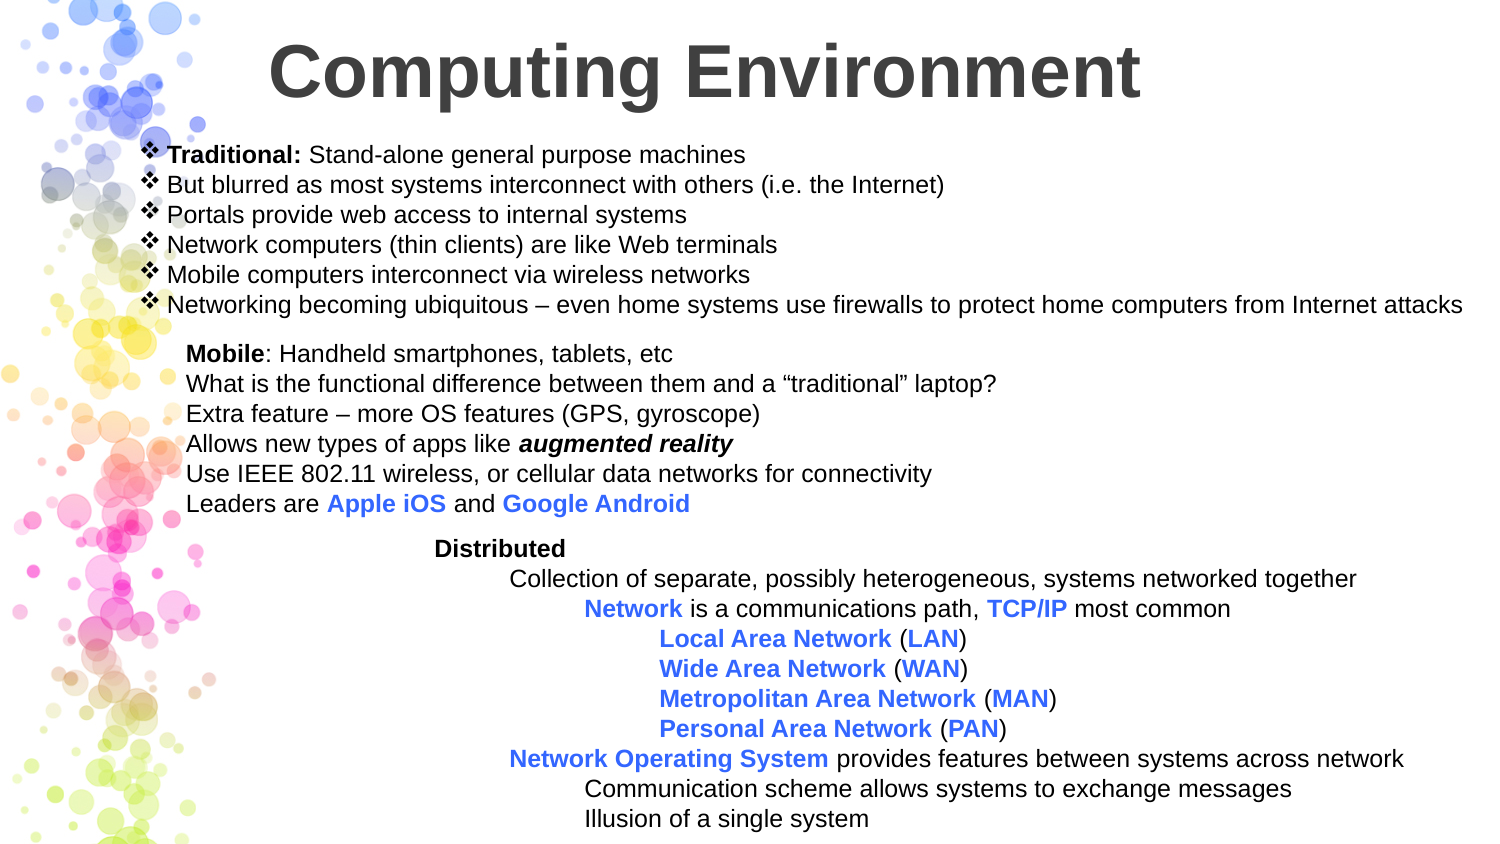

# Computing Environment
Traditional: Stand-alone general purpose machines
But blurred as most systems interconnect with others (i.e. the Internet)
Portals provide web access to internal systems
Network computers (thin clients) are like Web terminals
Mobile computers interconnect via wireless networks
Networking becoming ubiquitous – even home systems use firewalls to protect home computers from Internet attacks
Mobile: Handheld smartphones, tablets, etc
What is the functional difference between them and a “traditional” laptop?
Extra feature – more OS features (GPS, gyroscope)
Allows new types of apps like augmented reality
Use IEEE 802.11 wireless, or cellular data networks for connectivity
Leaders are Apple iOS and Google Android
Distributed
Collection of separate, possibly heterogeneous, systems networked together
Network is a communications path, TCP/IP most common
Local Area Network (LAN)
Wide Area Network (WAN)
Metropolitan Area Network (MAN)
Personal Area Network (PAN)
Network Operating System provides features between systems across network
Communication scheme allows systems to exchange messages
Illusion of a single system